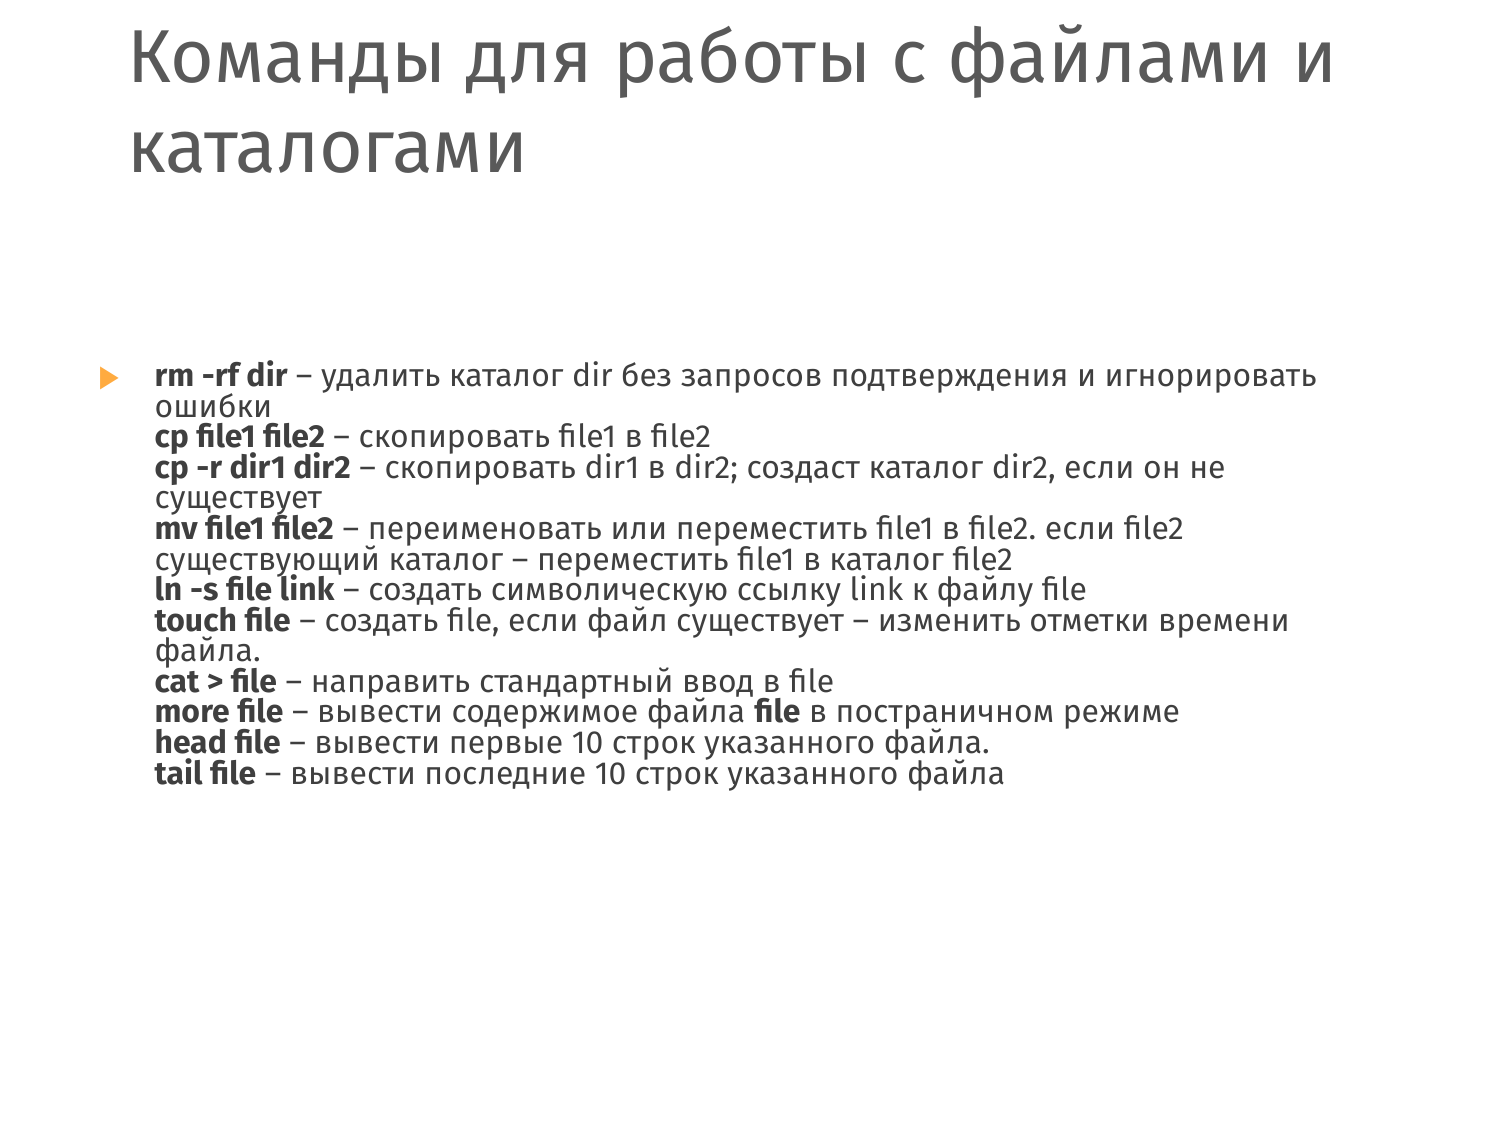

# Команды для работы с файлами и каталогами
rm -rf dir – удалить каталог dir без запросов подтверждения и игнорировать ошибки 
cp file1 file2 – скопировать file1 в file2
cp -r dir1 dir2 – скопировать dir1 в dir2; создаст каталог dir2, если он не существует
mv file1 file2 – переименовать или переместить file1 в file2. если file2 существующий каталог – переместить file1 в каталог file2
ln -s file link – создать символическую ссылку link к файлу file
touch file – создать file, если файл существует – изменить отметки времени файла.
cat > file – направить стандартный ввод в file
more file – вывести содержимое файла file в постраничном режиме
head file – вывести первые 10 строк указанного файла.
tail file – вывести последние 10 строк указанного файла